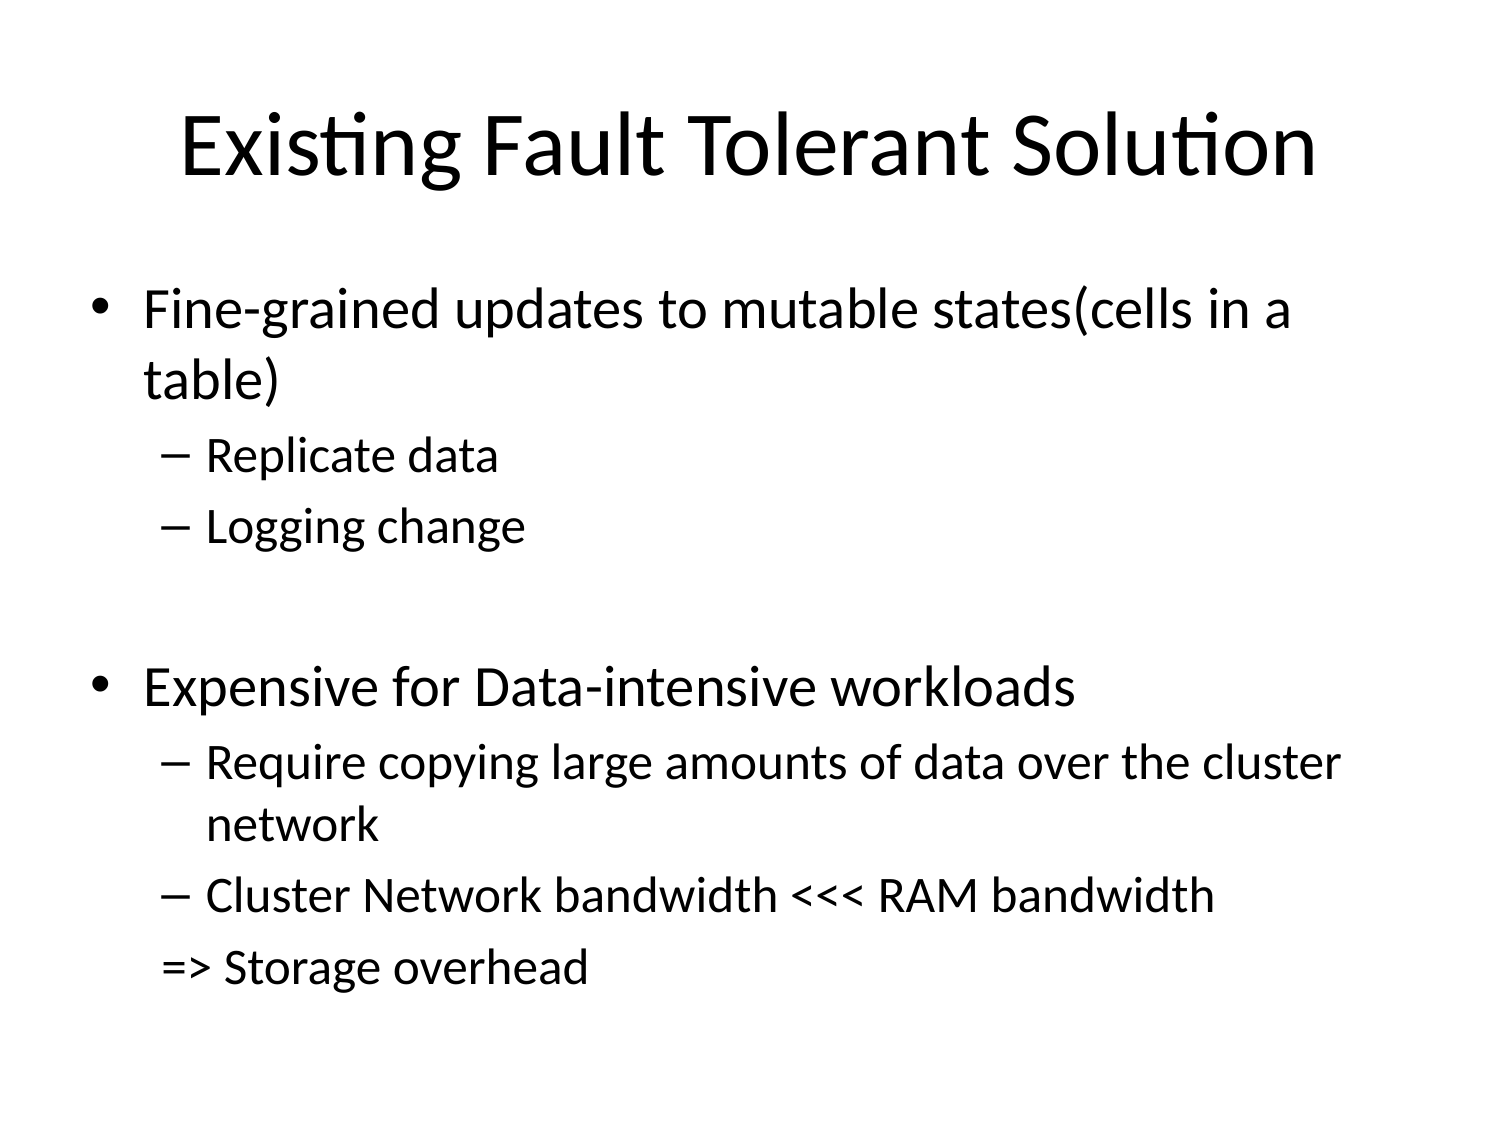

# Existing Fault Tolerant Solution
Fine-grained updates to mutable states(cells in a table)
Replicate data
Logging change

Expensive for Data-intensive workloads
Require copying large amounts of data over the cluster network
Cluster Network bandwidth <<< RAM bandwidth
=> Storage overhead